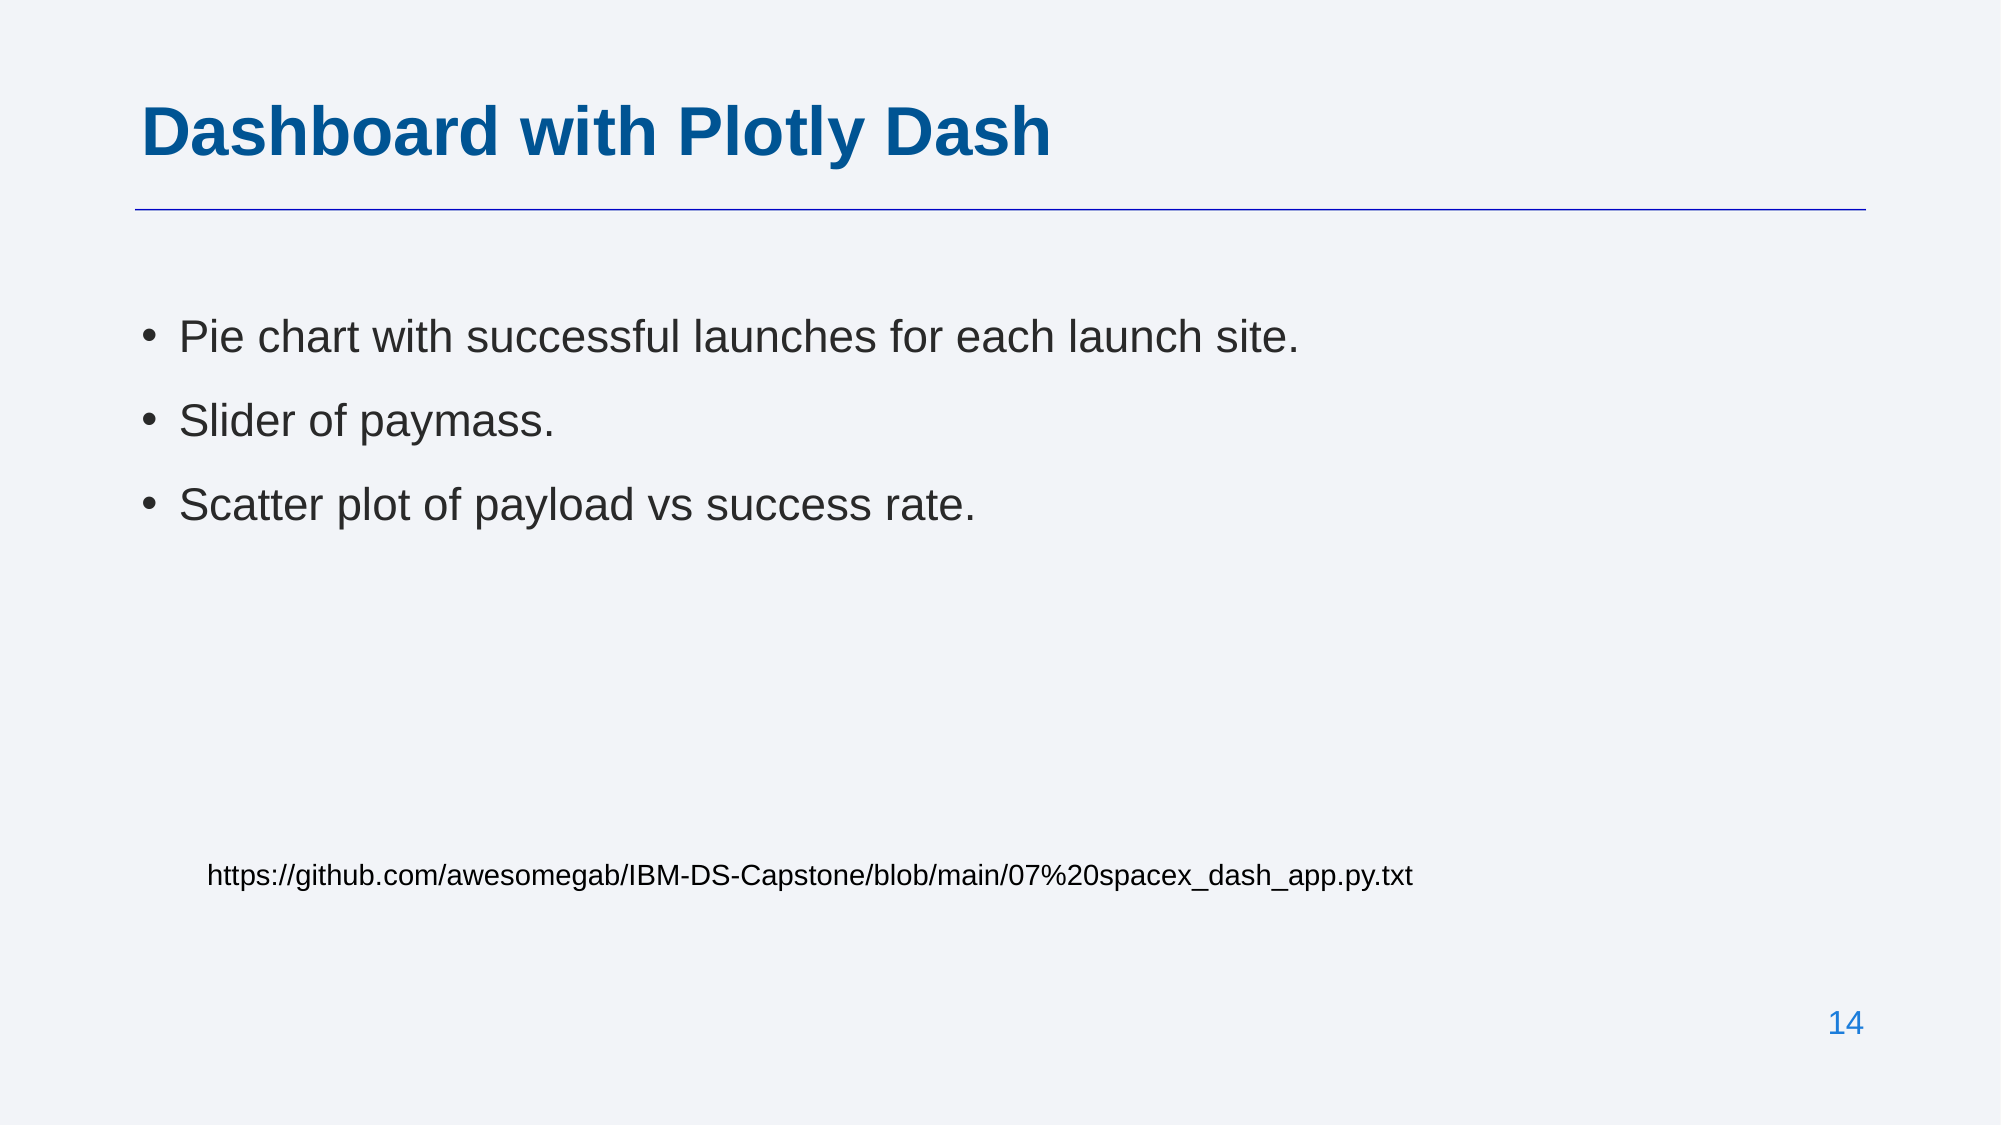

Dashboard with Plotly Dash
Pie chart with successful launches for each launch site.
Slider of paymass.
Scatter plot of payload vs success rate.

https://github.com/awesomegab/IBM-DS-Capstone/blob/main/07%20spacex_dash_app.py.txt
14